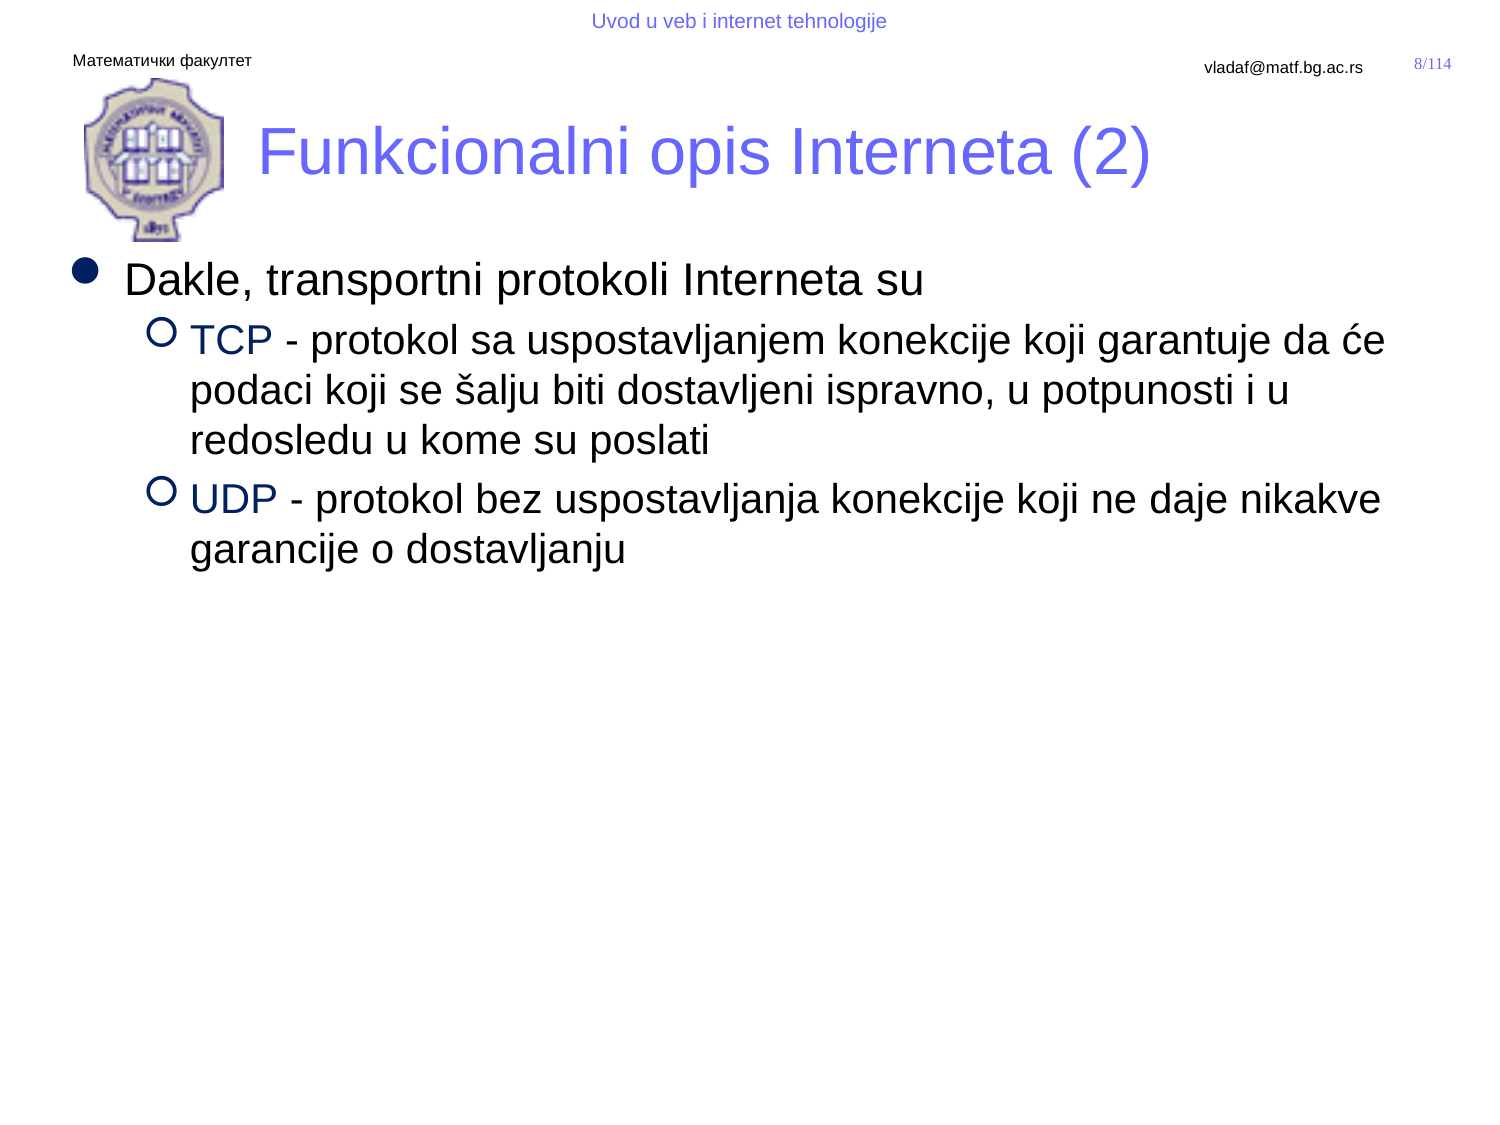

# Funkcionalni opis Interneta (2)
Dakle, transportni protokoli Interneta su
TCP - protokol sa uspostavljanjem konekcije koji garantuje da će podaci koji se šalju biti dostavljeni ispravno, u potpunosti i u redosledu u kome su poslati
UDP - protokol bez uspostavljanja konekcije koji ne daje nikakve garancije o dostavljanju